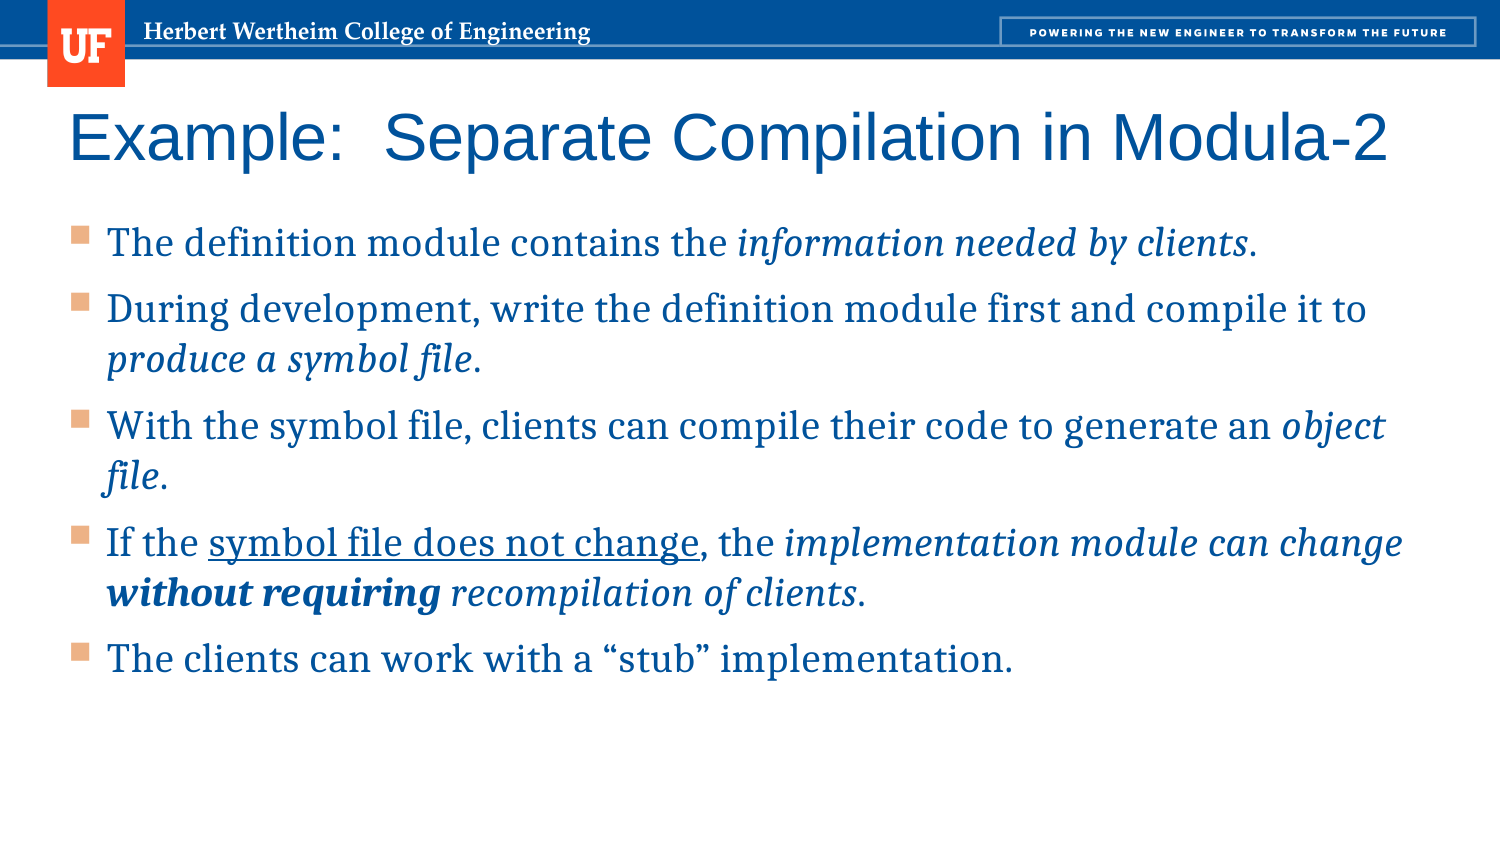

# Example:  Separate Compilation in Modula-2
The definition module contains the information needed by clients.
During development, write the definition module first and compile it to produce a symbol file.
With the symbol file, clients can compile their code to generate an object file.
If the symbol file does not change, the implementation module can change without requiring recompilation of clients.
The clients can work with a “stub” implementation.